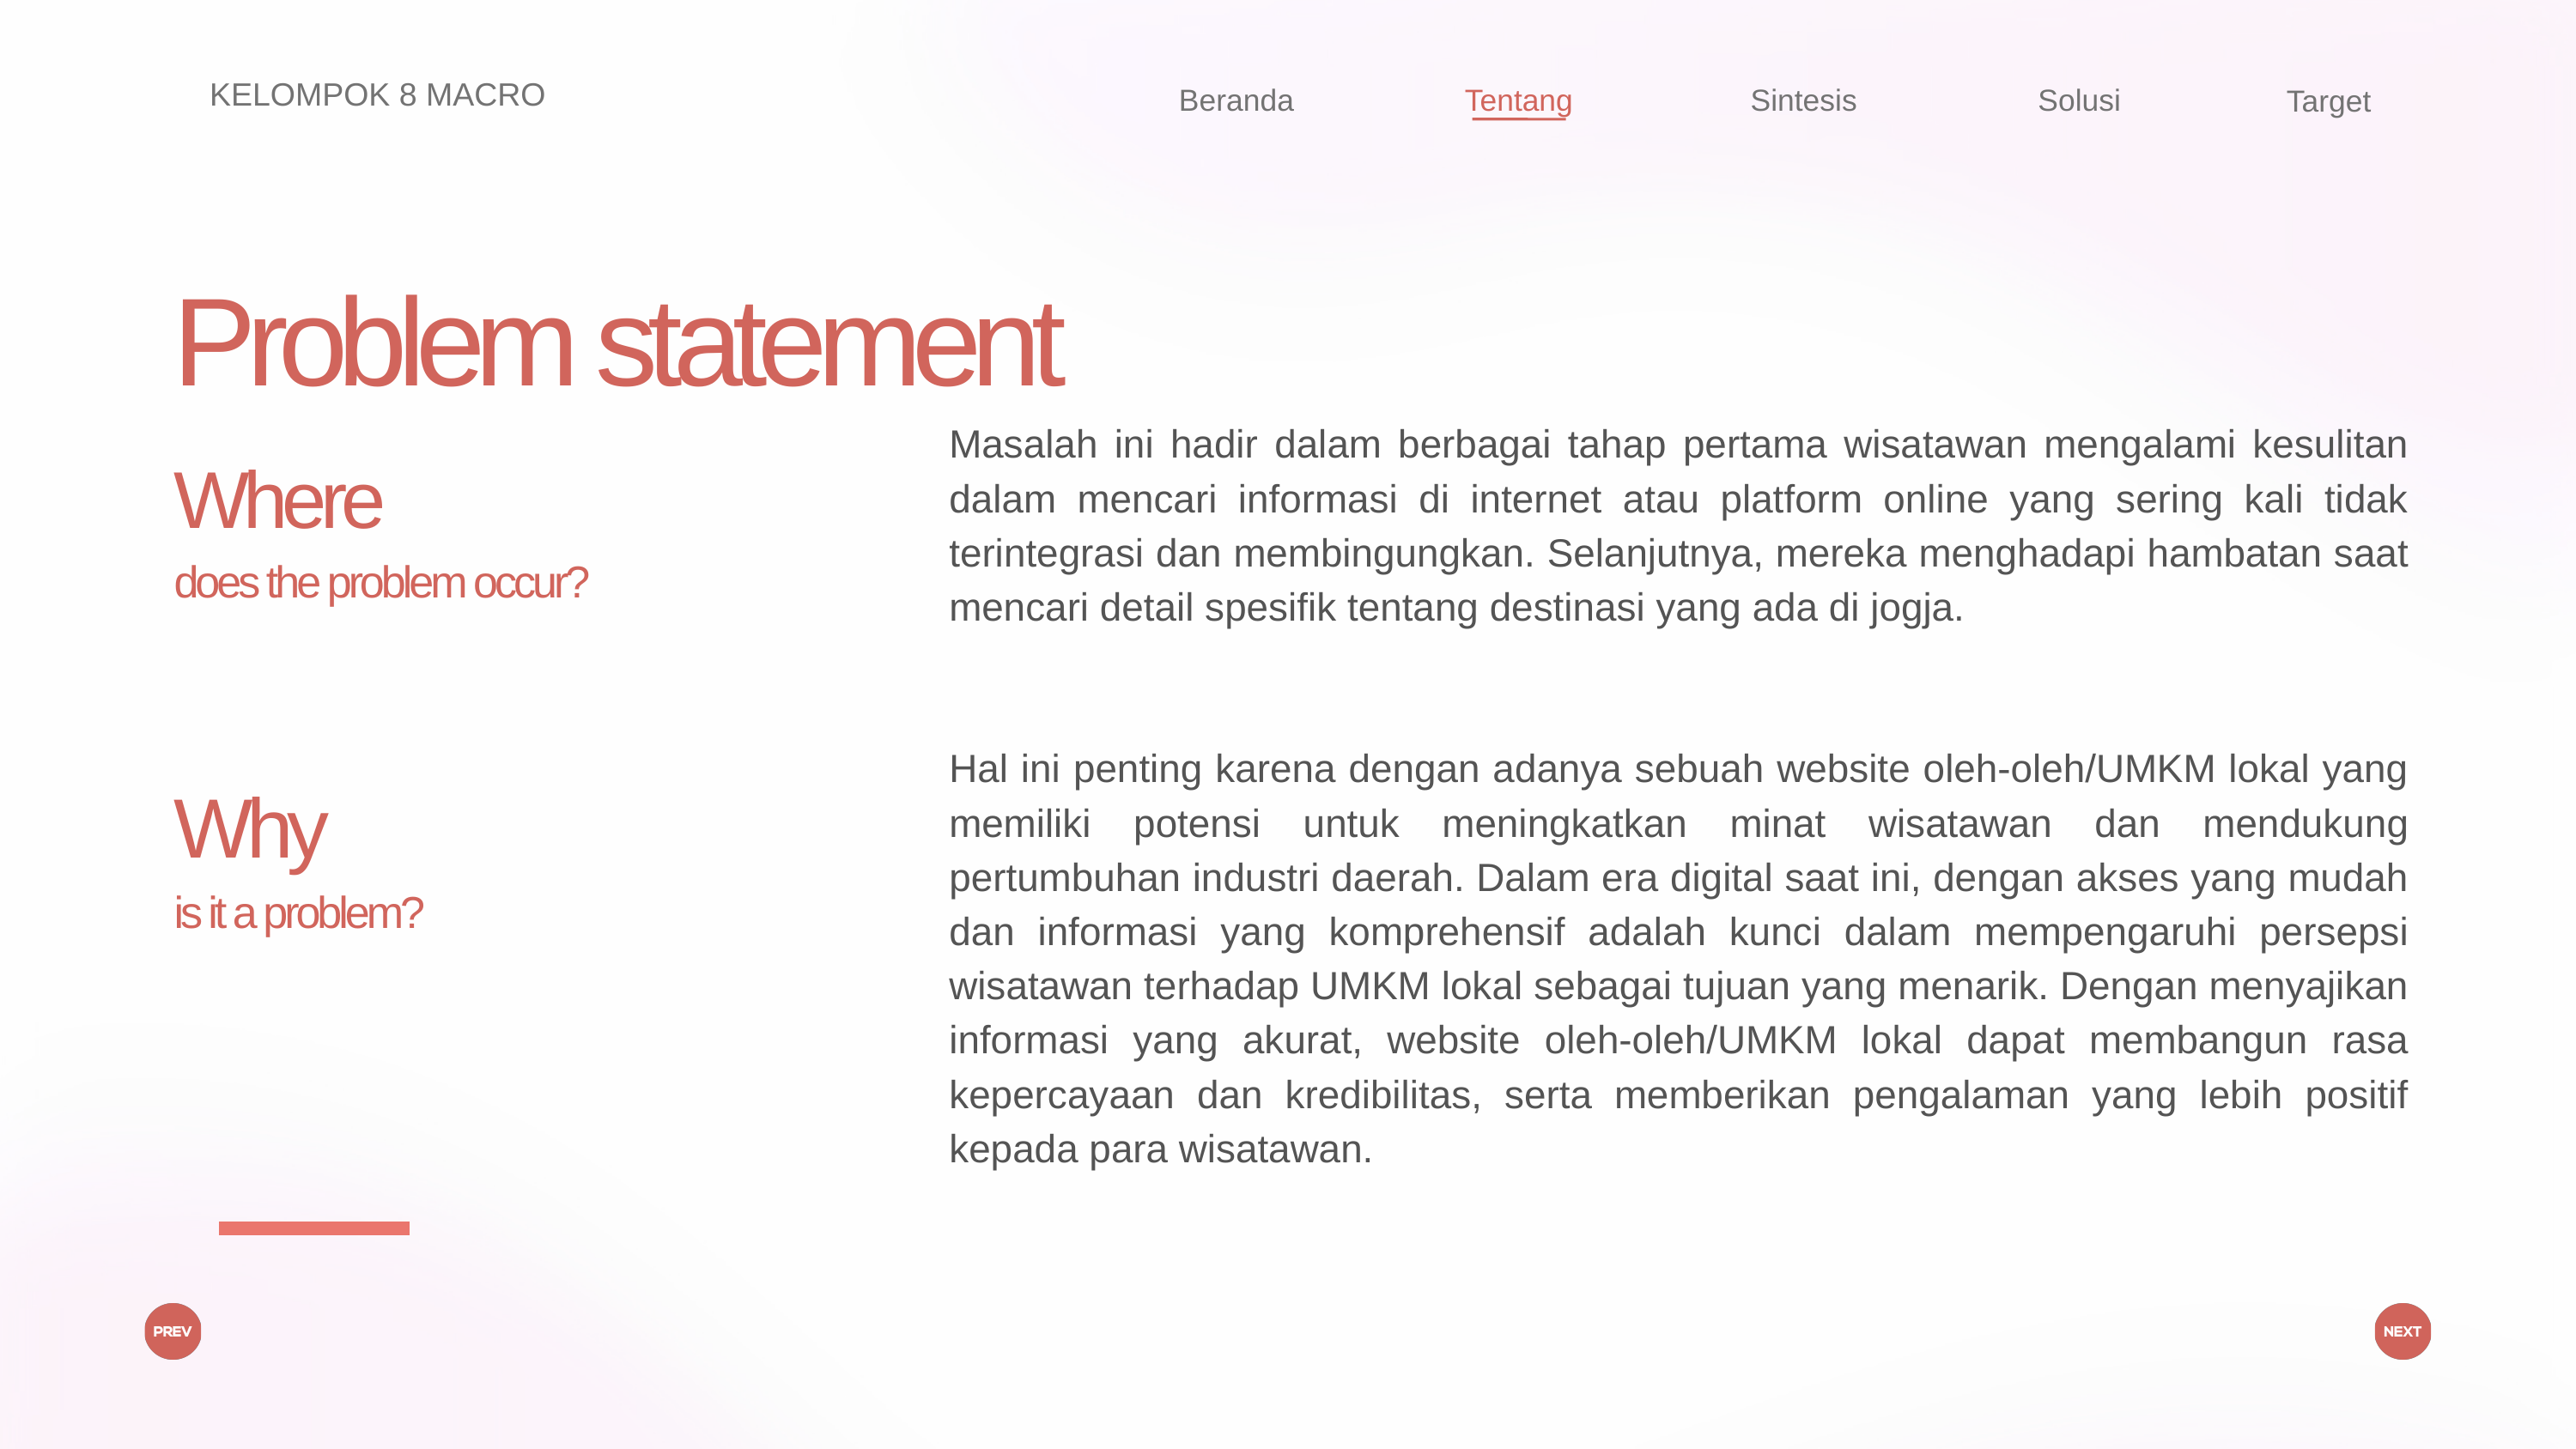

KELOMPOK 8 MACRO
Beranda
Tentang
Sintesis
Solusi
Target

Problem statement

Masalah ini hadir dalam berbagai tahap pertama wisatawan mengalami kesulitan dalam mencari informasi di internet atau platform online yang sering kali tidak terintegrasi dan membingungkan. Selanjutnya, mereka menghadapi hambatan saat mencari detail spesifik tentang destinasi yang ada di jogja.
Where
does the problem occur?
Hal ini penting karena dengan adanya sebuah website oleh-oleh/UMKM lokal yang memiliki potensi untuk meningkatkan minat wisatawan dan mendukung pertumbuhan industri daerah. Dalam era digital saat ini, dengan akses yang mudah dan informasi yang komprehensif adalah kunci dalam mempengaruhi persepsi wisatawan terhadap UMKM lokal sebagai tujuan yang menarik. Dengan menyajikan informasi yang akurat, website oleh-oleh/UMKM lokal dapat membangun rasa kepercayaan dan kredibilitas, serta memberikan pengalaman yang lebih positif kepada para wisatawan.
Why
is it a problem?